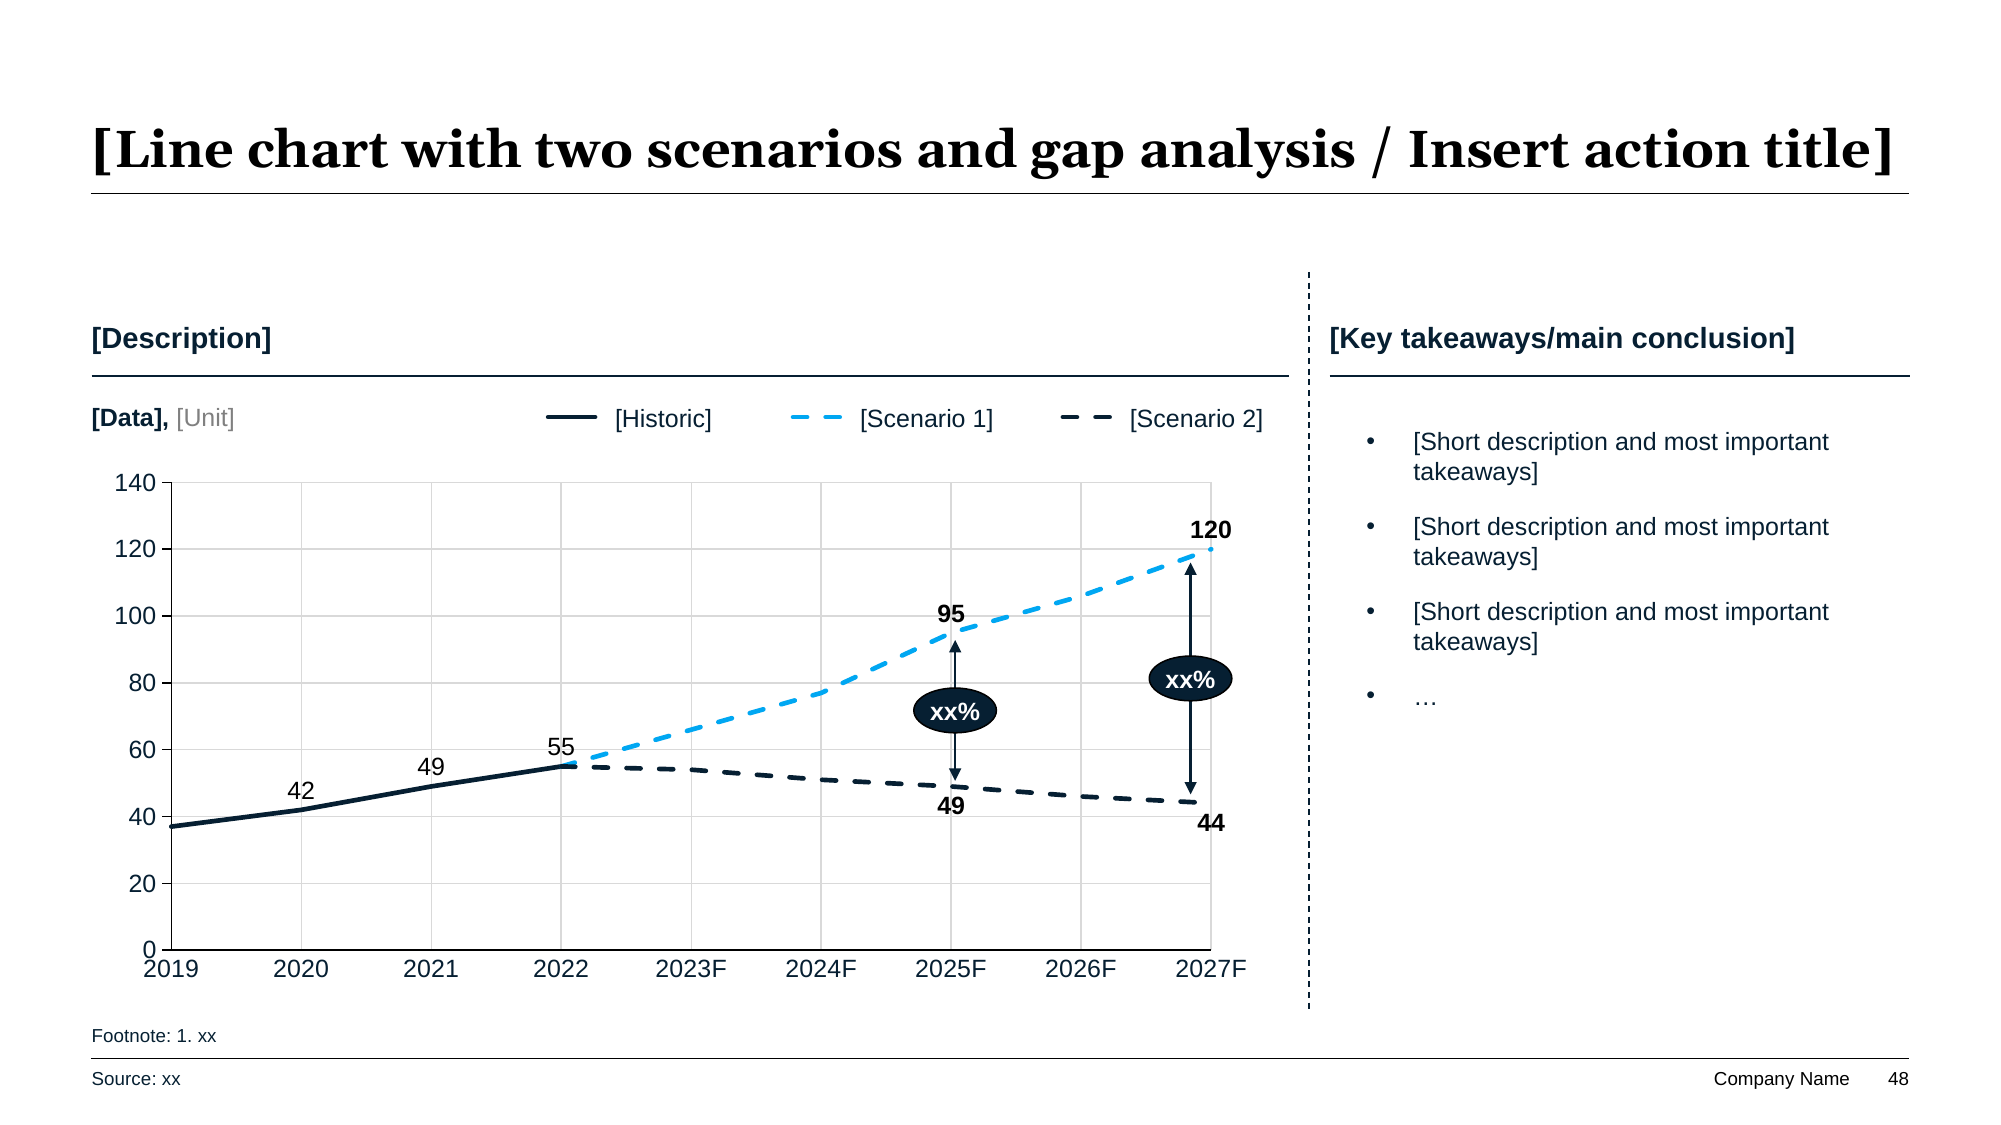

# [Line chart with two scenarios and gap analysis / Insert action title]

[Description]
[Key takeaways/main conclusion]
[Data], [Unit]
[Historic]
[Scenario 1]
[Scenario 2]
[Short description and most important takeaways]
[Short description and most important takeaways]
[Short description and most important takeaways]
…

### Chart

| Category | Historic | Scenario 1 | Scenario 2 |
|---|---|---|---|
| 2019 | 37.0 | None | None |
| 2020 | 42.0 | None | None |
| 2021 | 49.0 | None | None |
| 2022 | 55.0 | 55.0 | 55.0 |
| 2023F | None | 66.0 | 54.0 |
| 2024F | None | 77.0 | 51.0 |
| 2025F | None | 95.0 | 49.0 |
| 2026F | None | 106.0 | 46.0 |
| 2027F | None | 120.0 | 44.0 |
xx%
xx%
Footnote: 1. xx
Source: xx